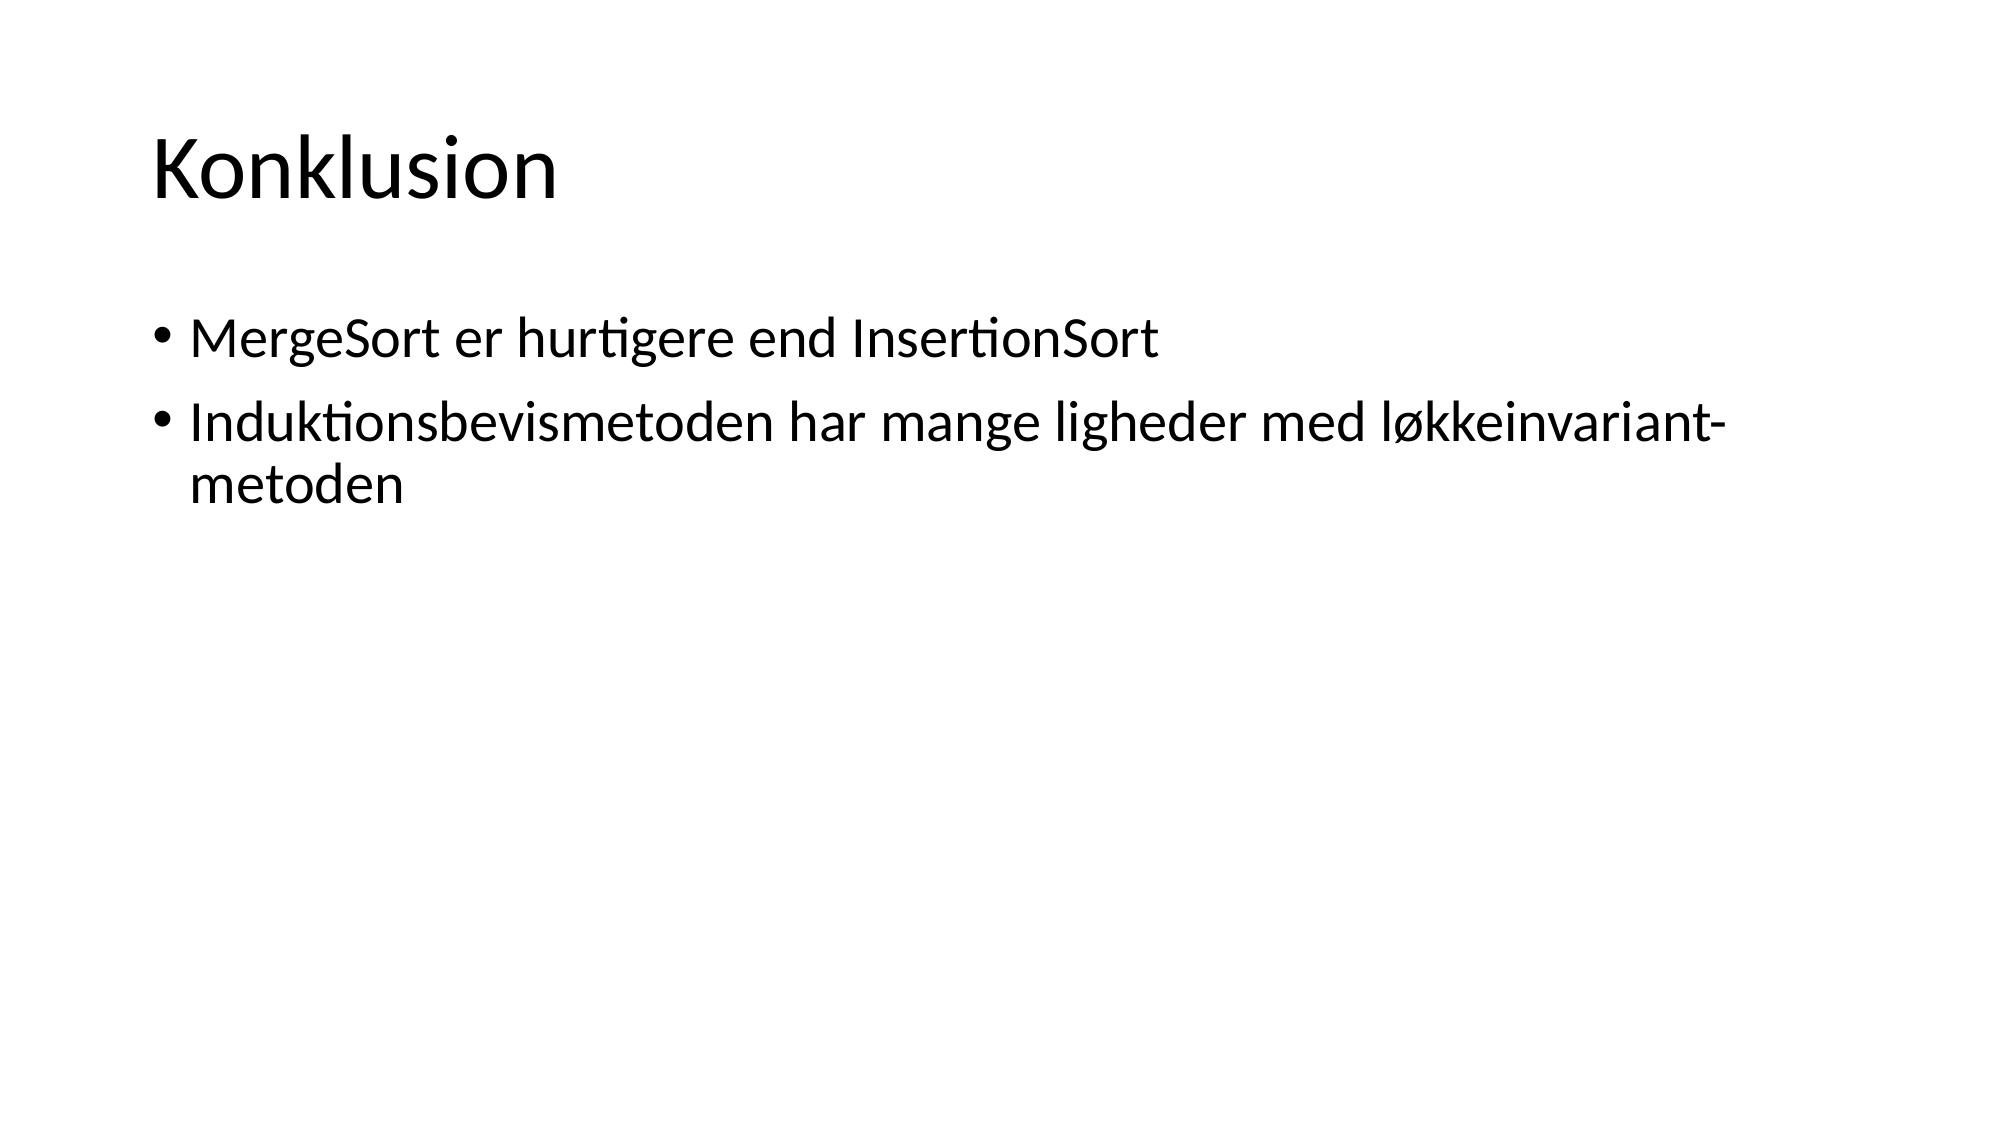

# Konklusion
MergeSort er hurtigere end InsertionSort
Induktionsbevismetoden har mange ligheder med løkkeinvariant-metoden